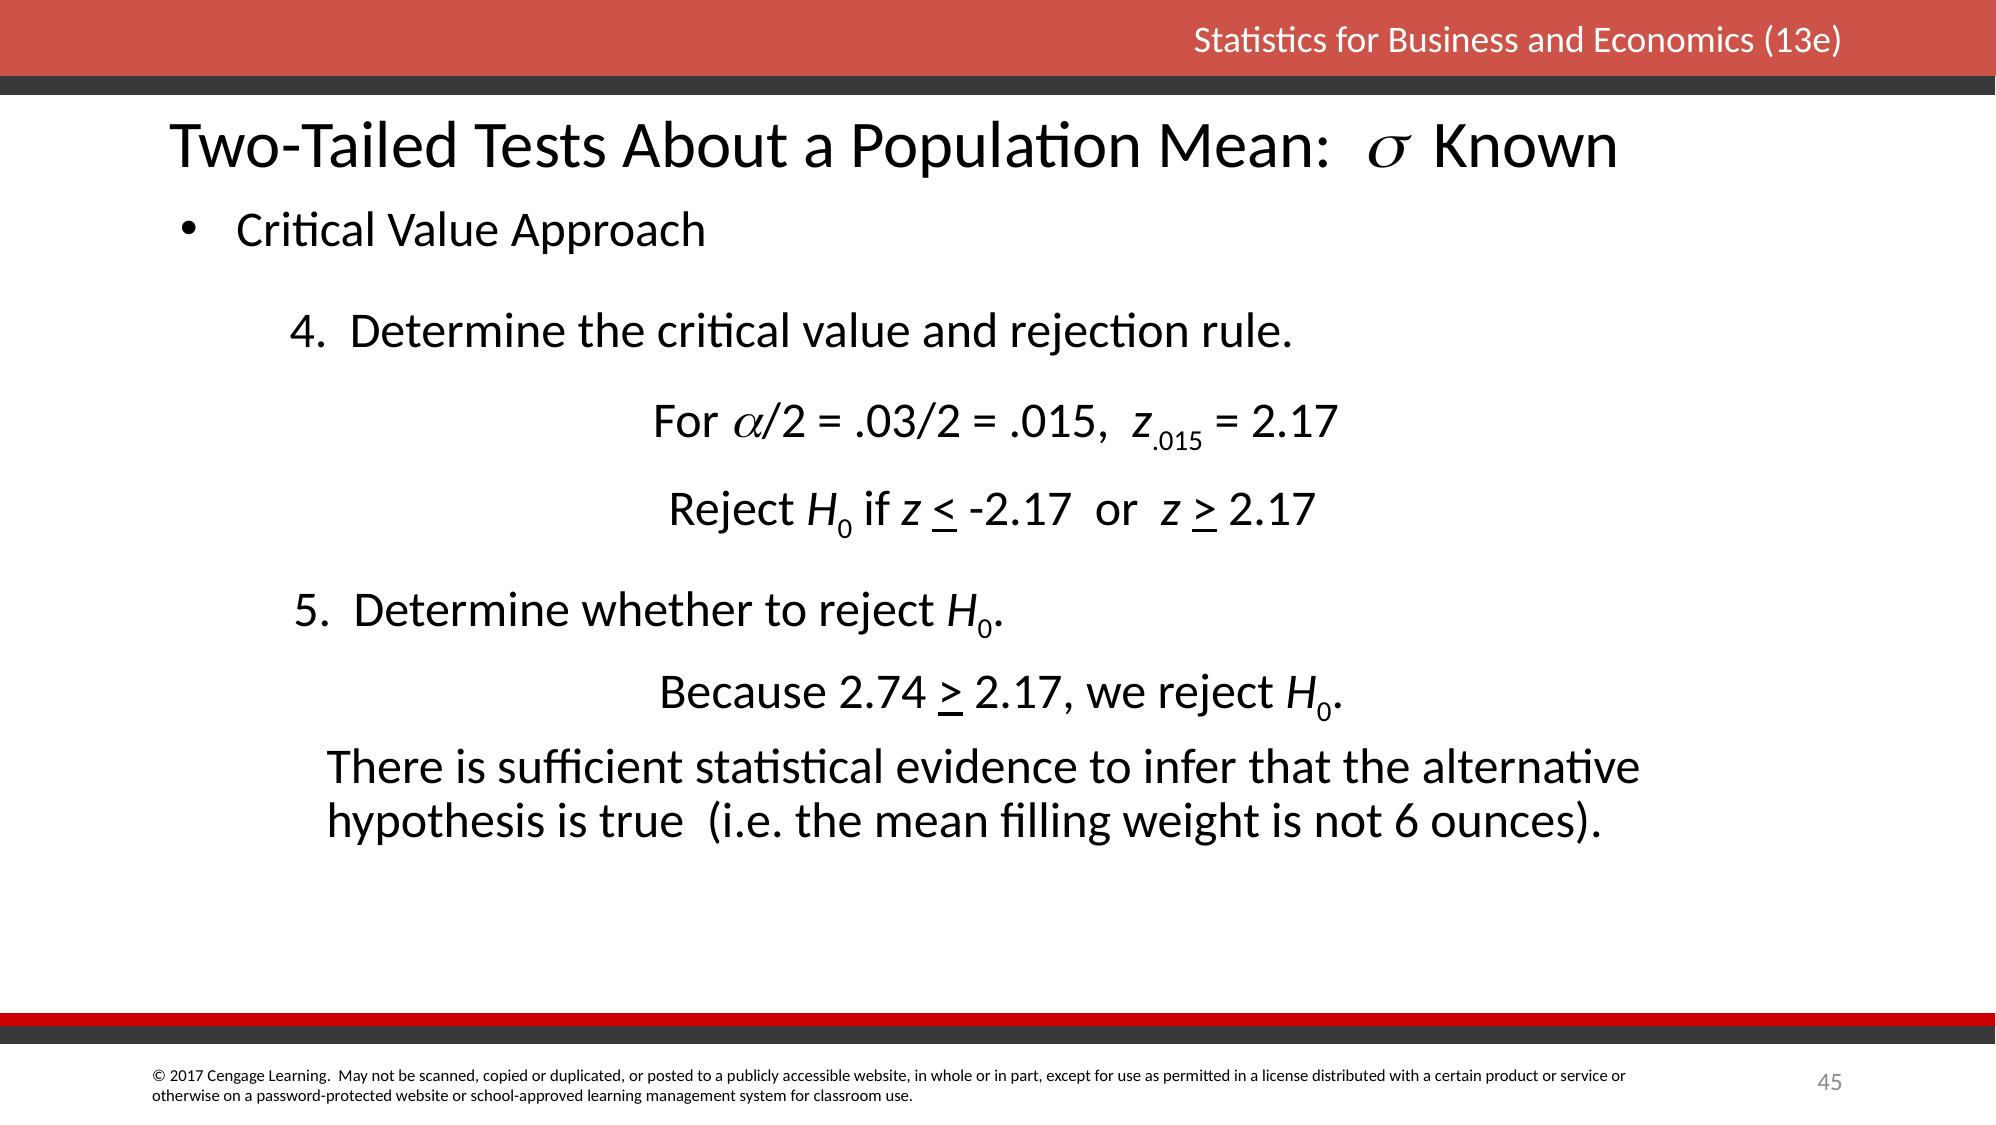

Two-Tailed Tests About a Population Mean:  σ  Known
Critical Value Approach
4.  Determine the critical value and rejection rule.
For α/2 = .03/2 = .015,  z.015 = 2.17
Reject H0 if z < -2.17  or  z > 2.17
5.  Determine whether to reject H0.
Because 2.74 > 2.17, we reject H0.
There is sufficient statistical evidence to infer that the alternative hypothesis is true  (i.e. the mean filling weight is not 6 ounces).
45